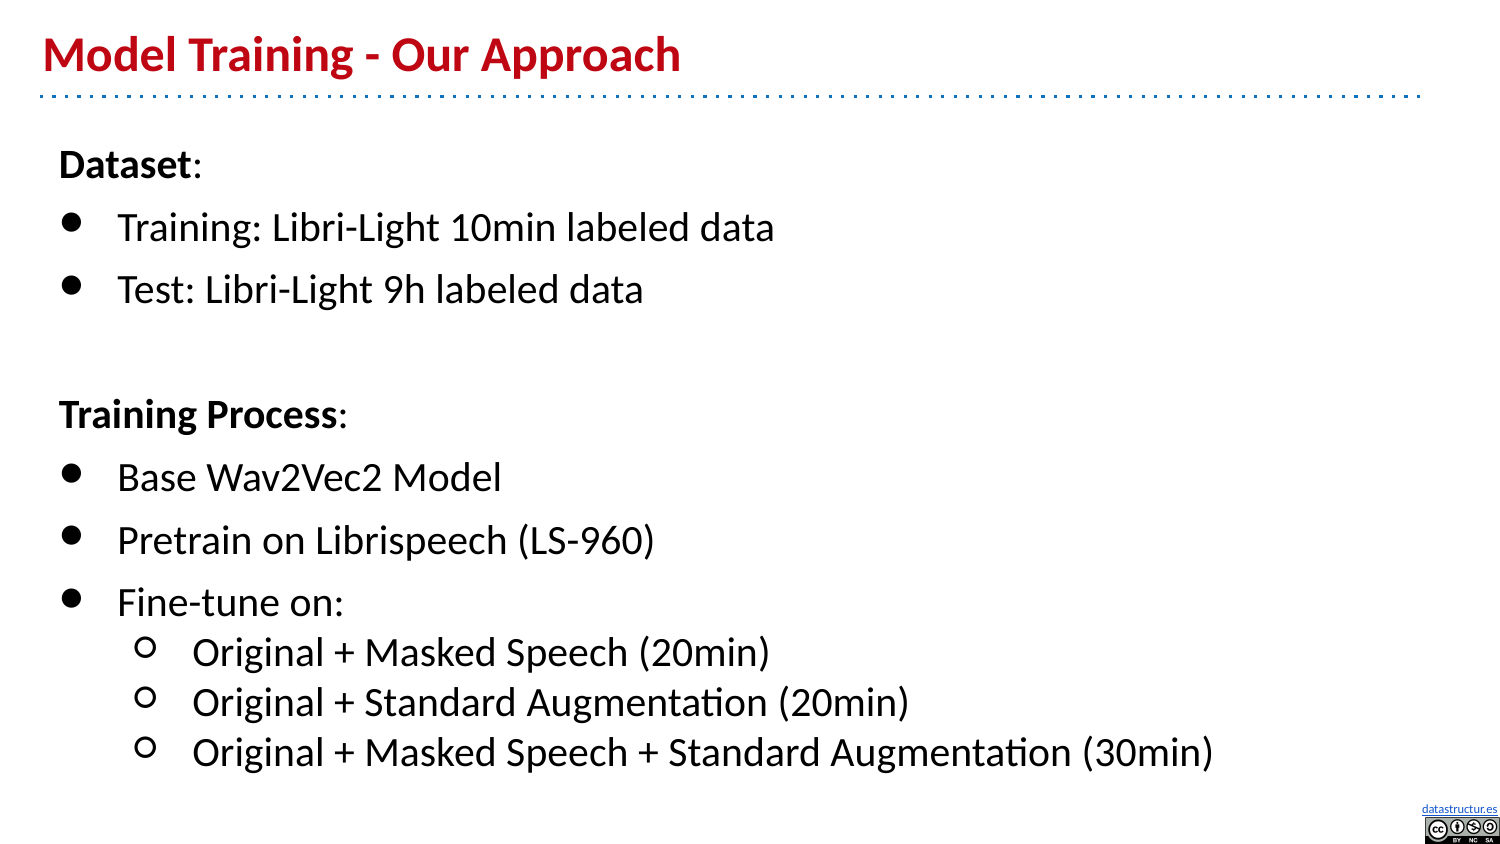

# Model Training - Our Approach
Dataset:
Training: Libri-Light 10min labeled data
Test: Libri-Light 9h labeled data

Training Process:
Base Wav2Vec2 Model
Pretrain on Librispeech (LS-960)
Fine-tune on:
Original + Masked Speech (20min)
Original + Standard Augmentation (20min)
Original + Masked Speech + Standard Augmentation (30min)